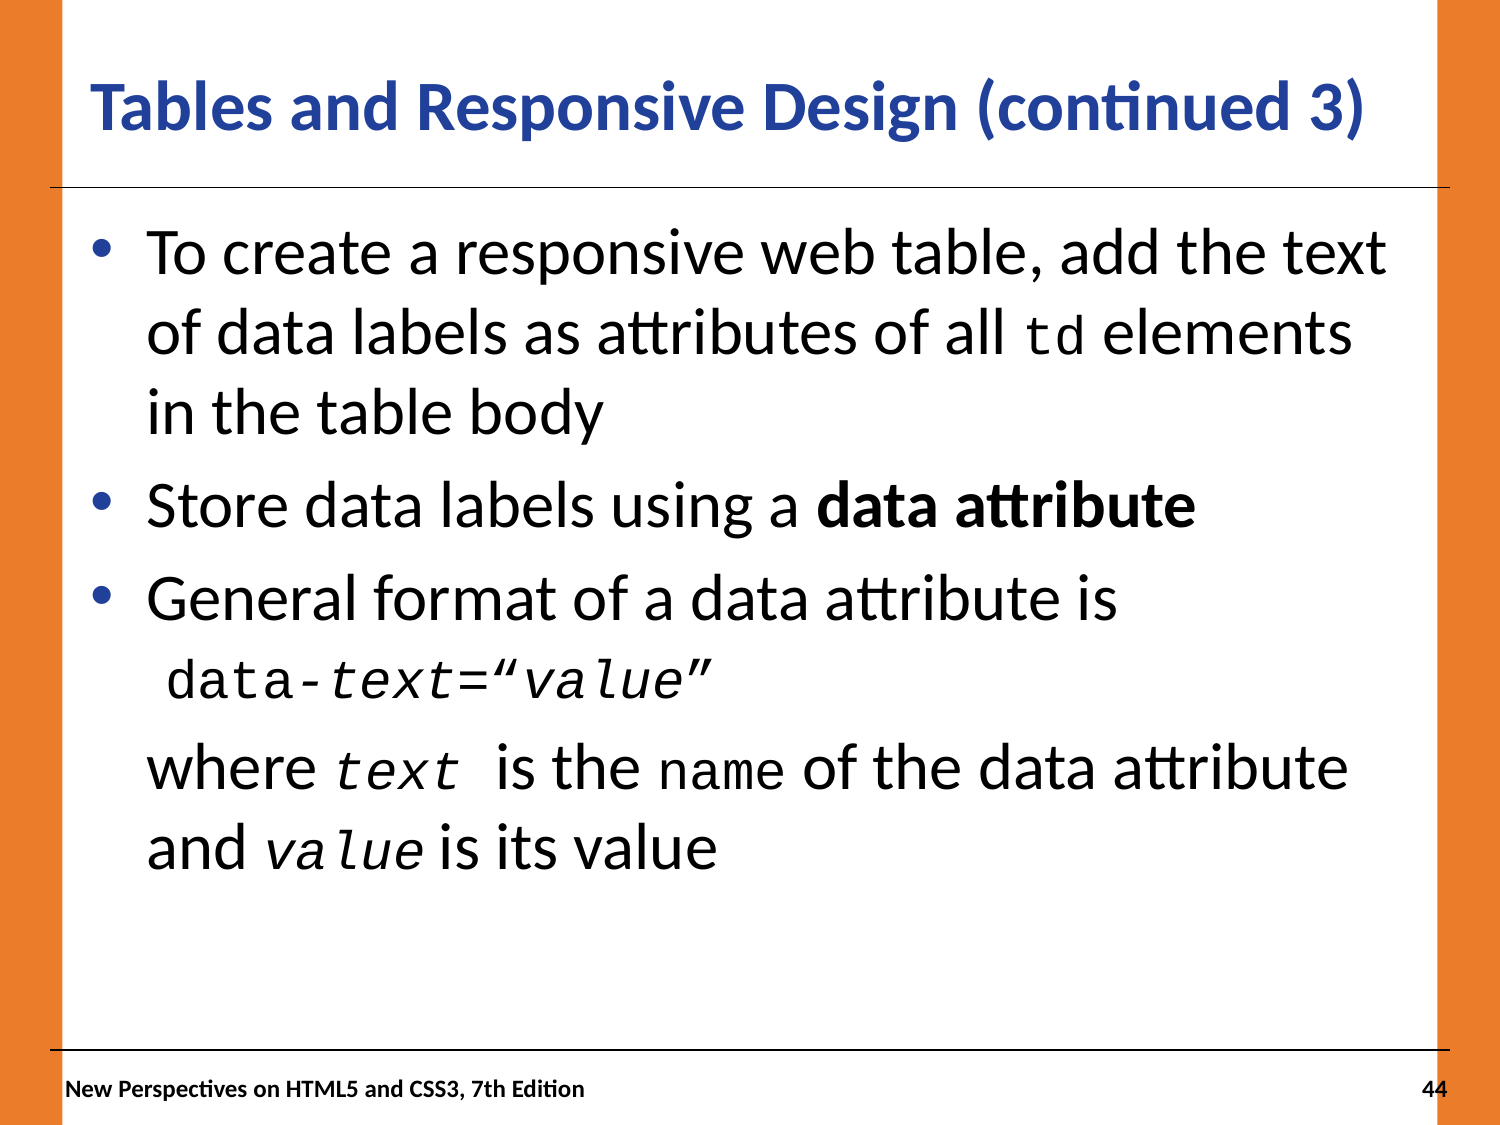

Tables and Responsive Design (continued 3)
To create a responsive web table, add the text of data labels as attributes of all td elements in the table body
Store data labels using a data attribute
General format of a data attribute is
data-text=“value”
where text is the name of the data attribute and value is its value

New Perspectives on HTML5 and CSS3, 7th Edition
44